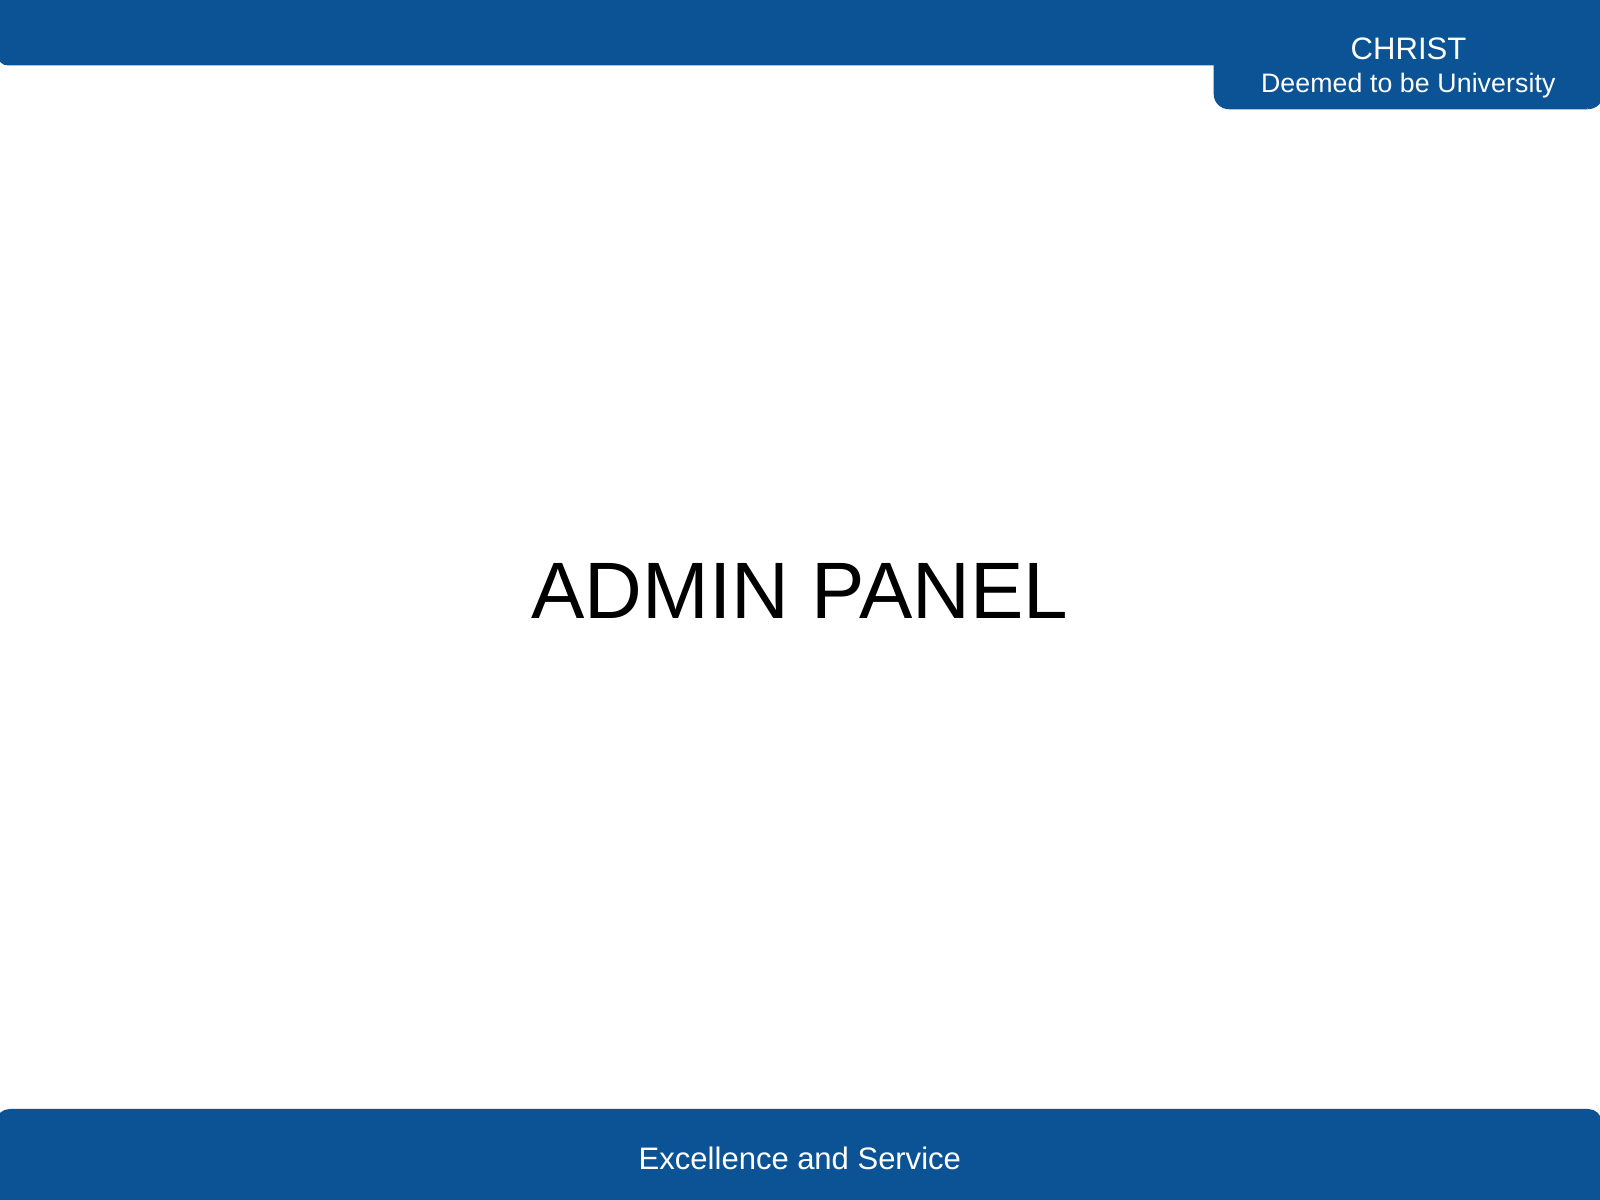

CHRIST
Deemed to be University
ADMIN PANEL

Excellence and Service